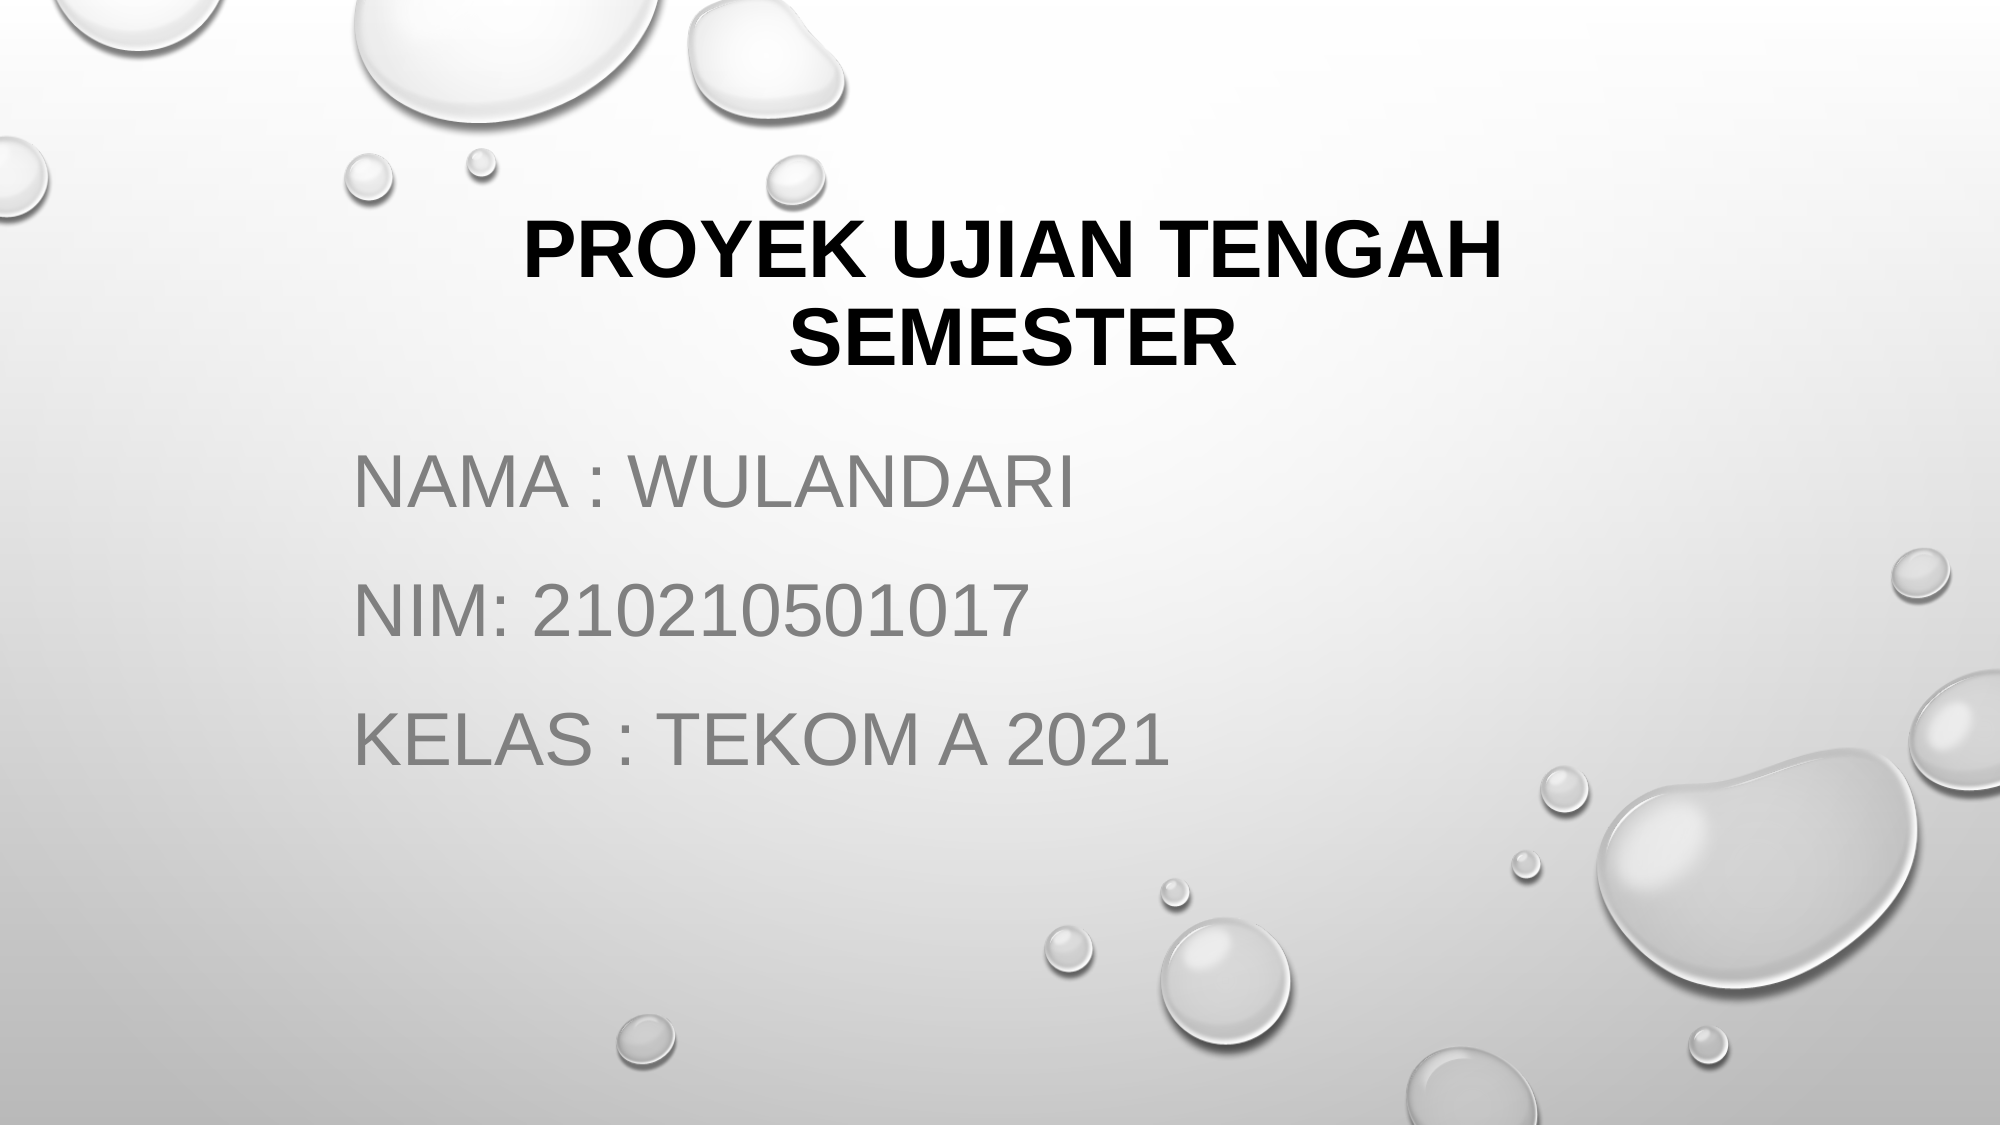

# Proyek Ujian tengah semester
Nama : Wulandari
Nim: 210210501017
Kelas : tekom a 2021